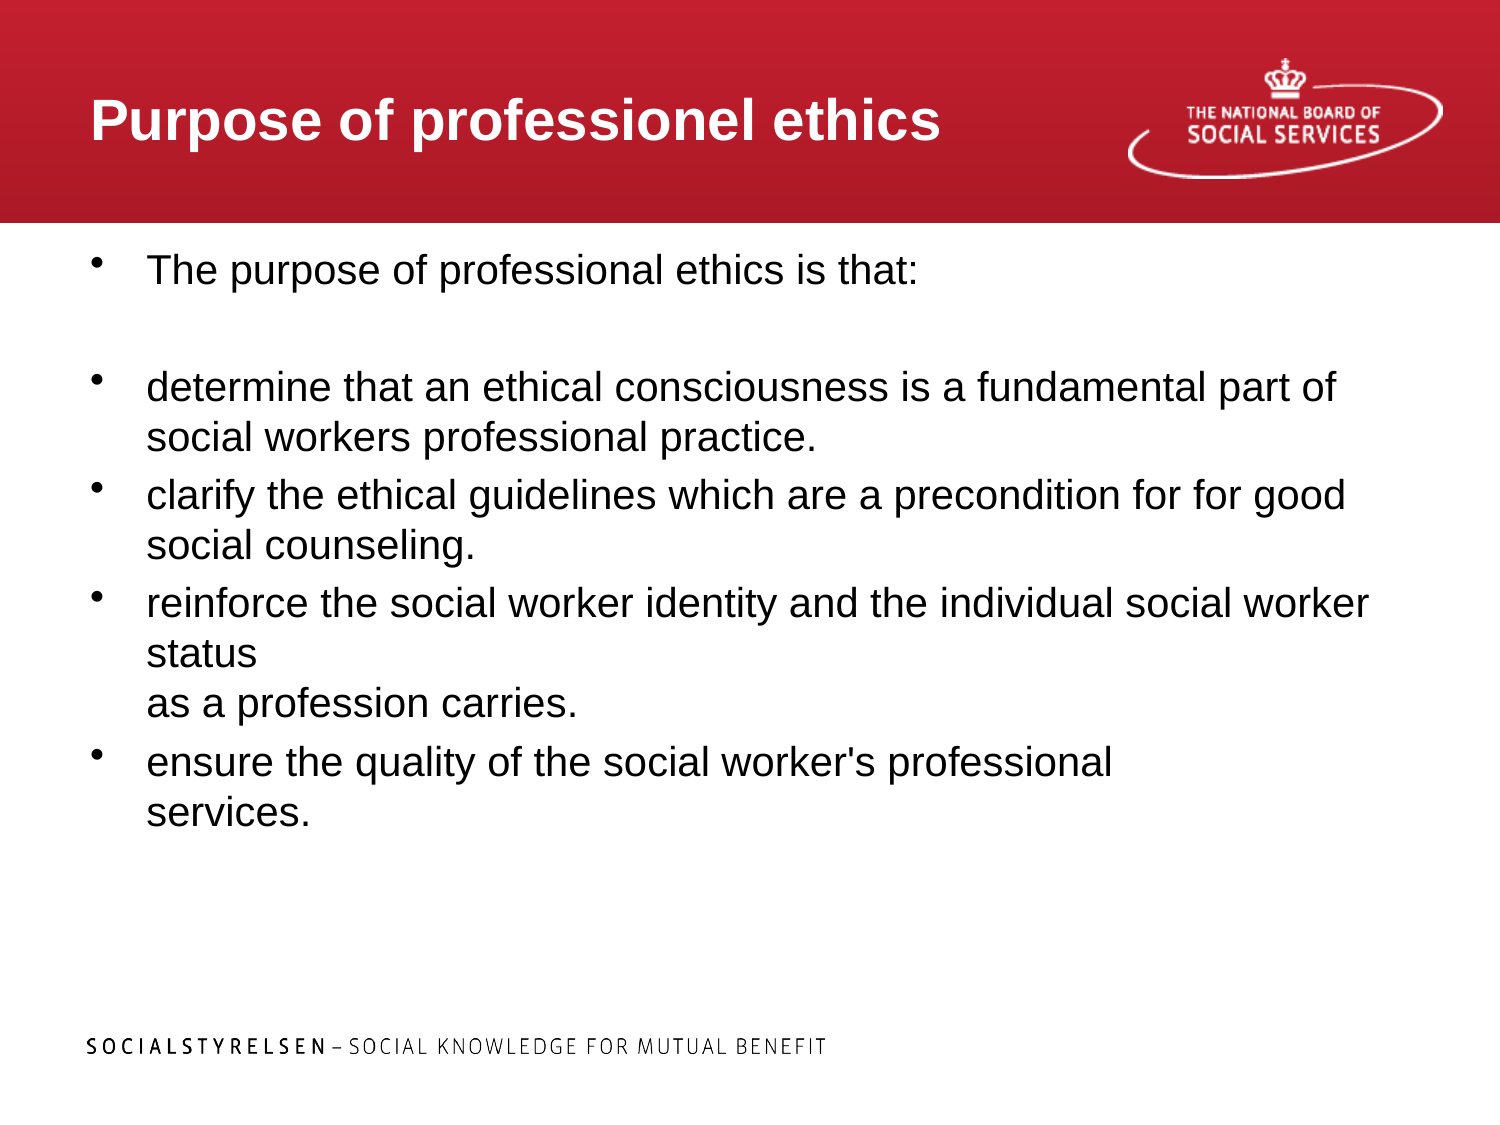

# Purpose of professionel ethics
The purpose of professional ethics is that:

determine that an ethical consciousness is a fundamental part of social workers professional practice.
clarify the ethical guidelines which are a precondition for for good social counseling.
reinforce the social worker identity and the individual social worker status
as a profession carries.
ensure the quality of the social worker's professional
services.